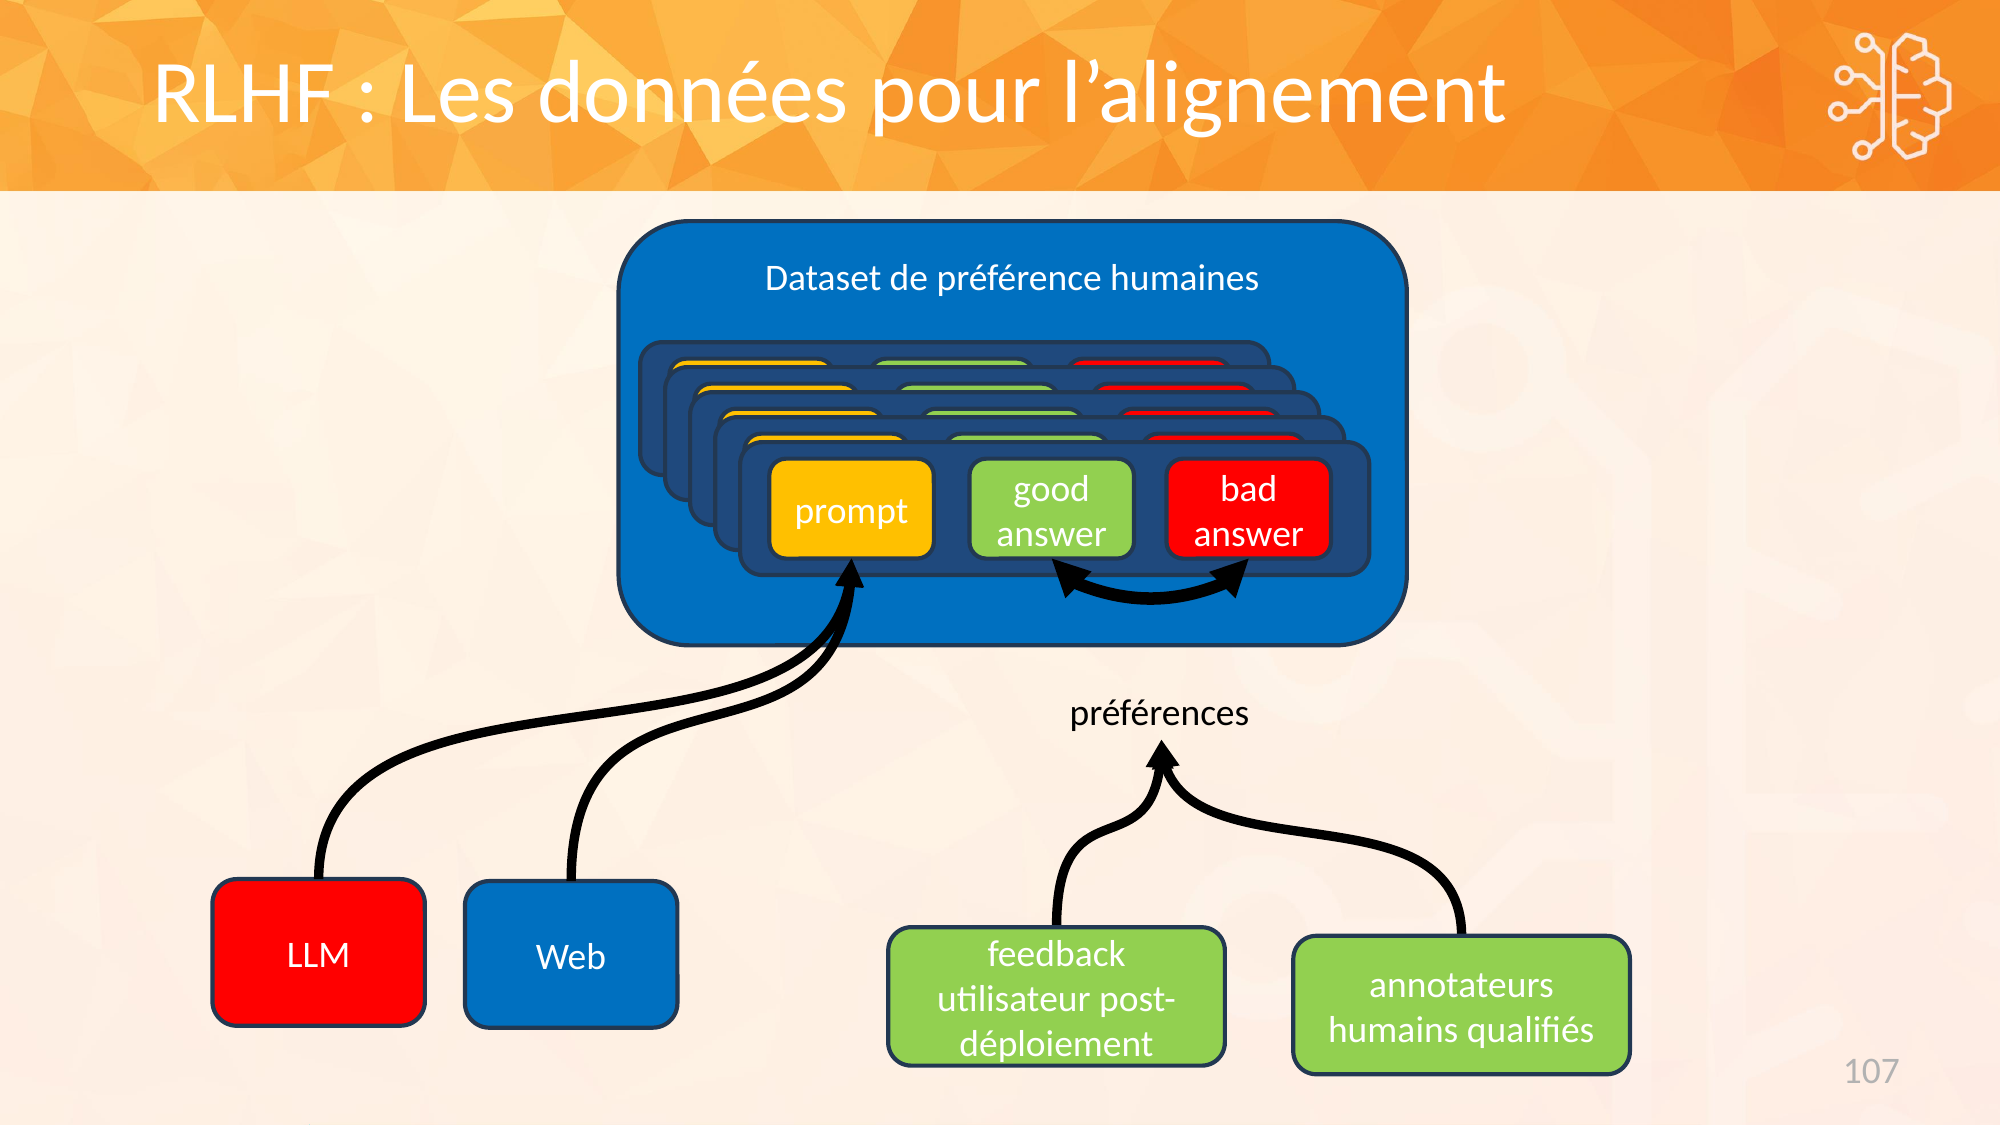

RLHF : Les données pour l’alignement
Dataset de préférence humaines

prompt
good
answer
bad answer

prompt
good
answer
bad answer

prompt
good
answer
bad answer

prompt
good
answer
bad answer

prompt
good
answer
bad answer
préférences
LLM
Web
feedback utilisateur post-déploiement
annotateurs humains qualifiés
107